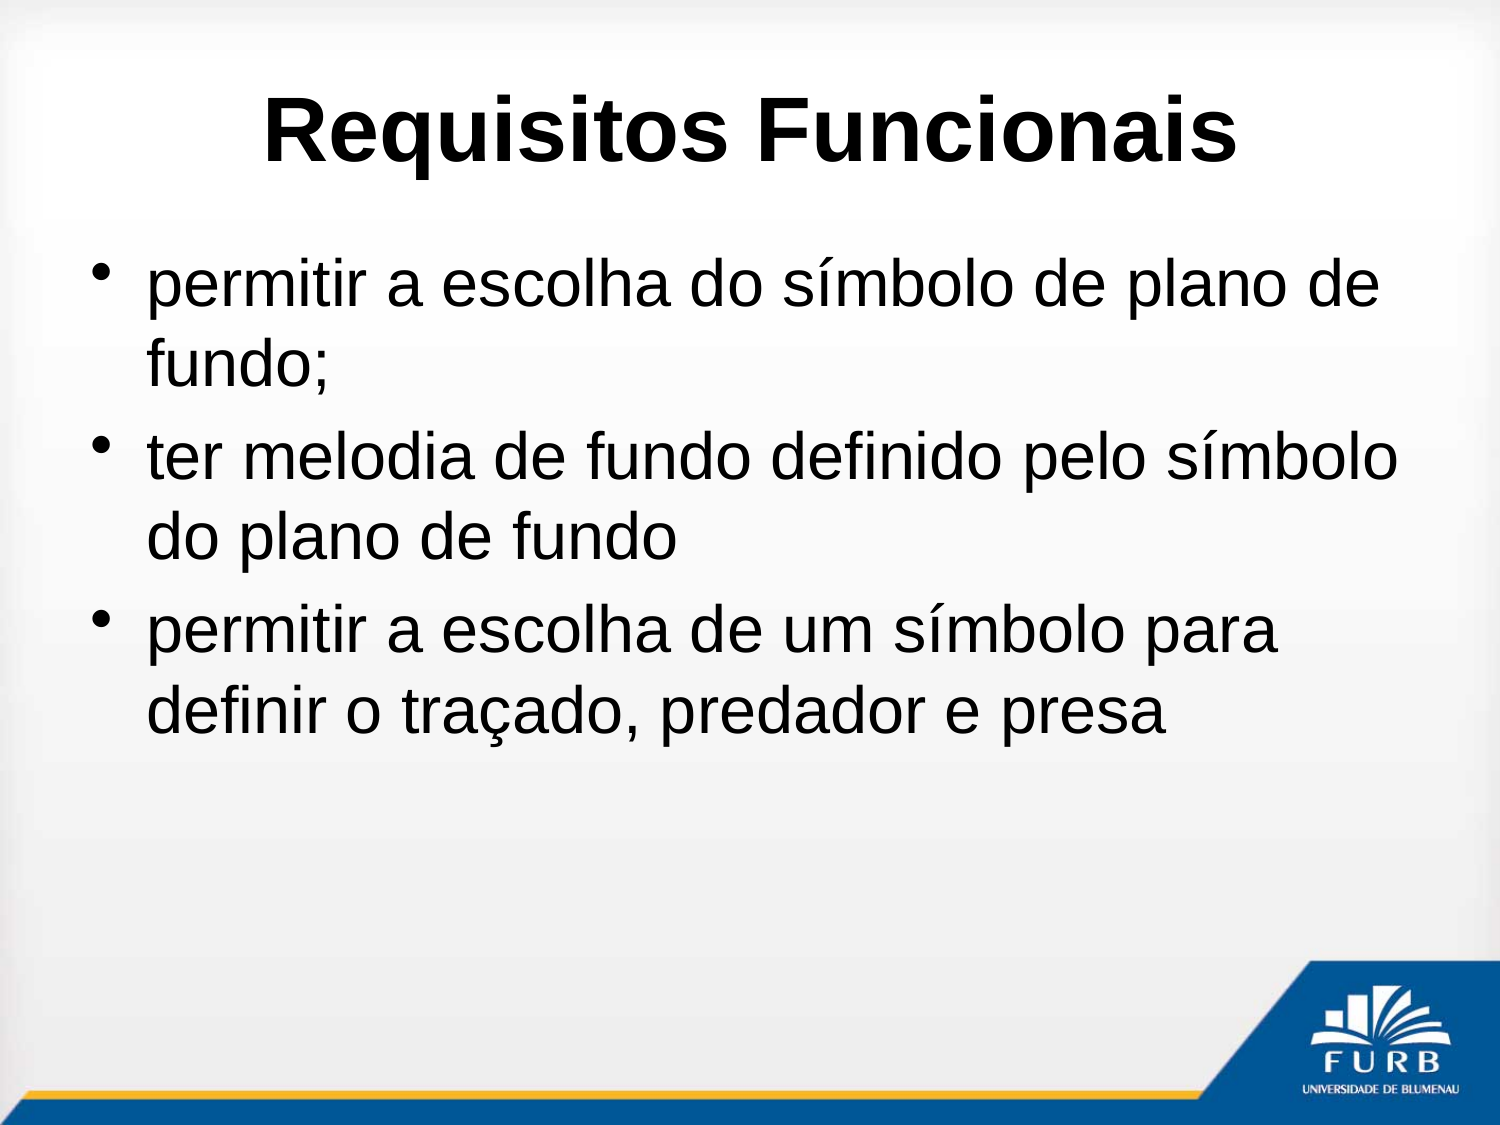

# Requisitos Funcionais
permitir a escolha do símbolo de plano de fundo;
ter melodia de fundo definido pelo símbolo do plano de fundo
permitir a escolha de um símbolo para definir o traçado, predador e presa